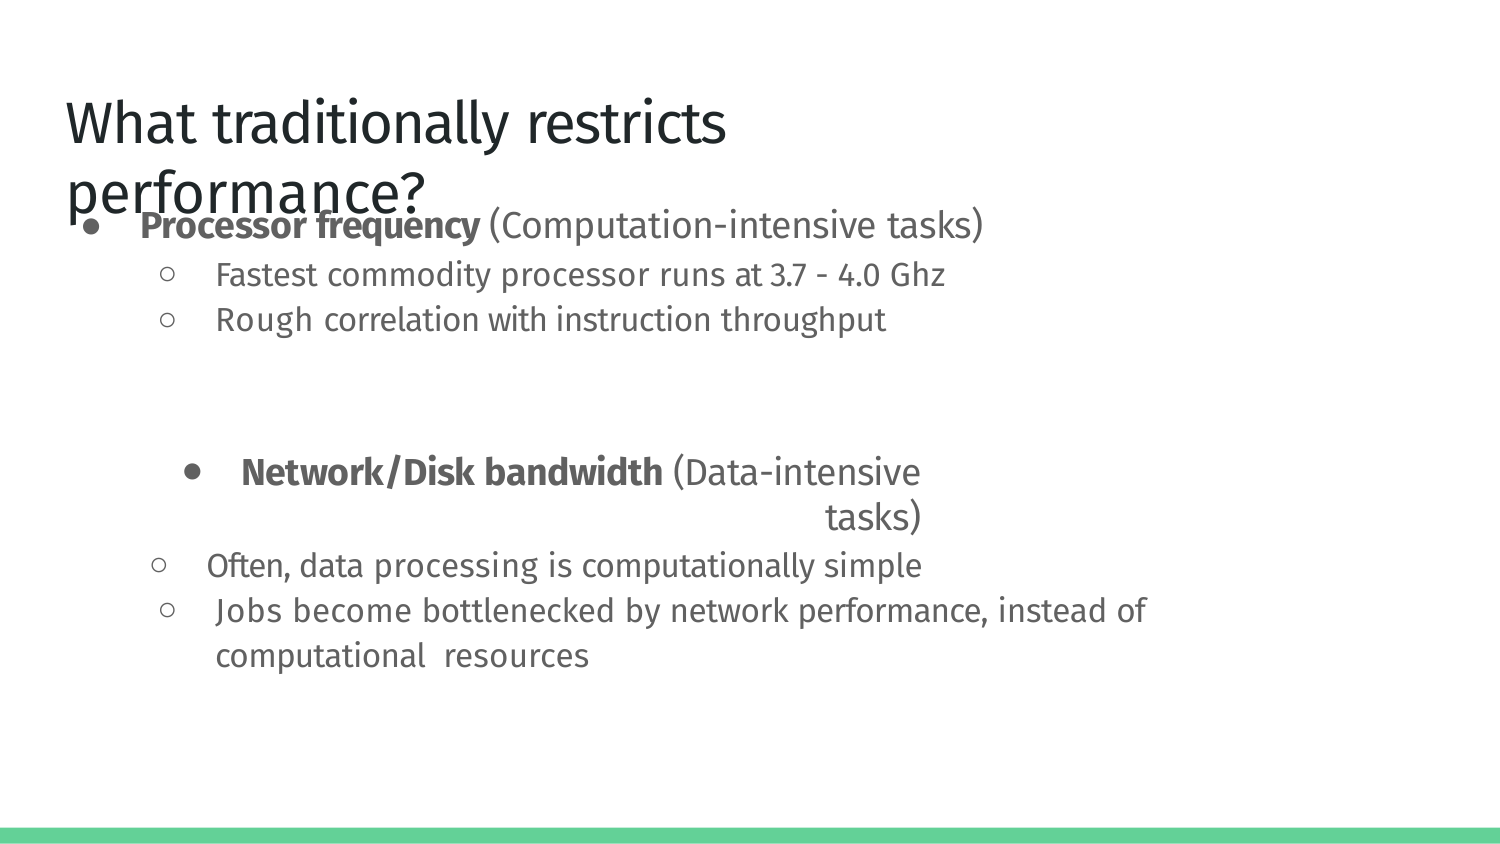

# What traditionally restricts performance?
Processor frequency (Computation-intensive tasks)
Fastest commodity processor runs at 3.7 - 4.0 Ghz
Rough correlation with instruction throughput
Network/Disk bandwidth (Data-intensive tasks)
Often, data processing is computationally simple
Jobs become bottlenecked by network performance, instead of computational  resources